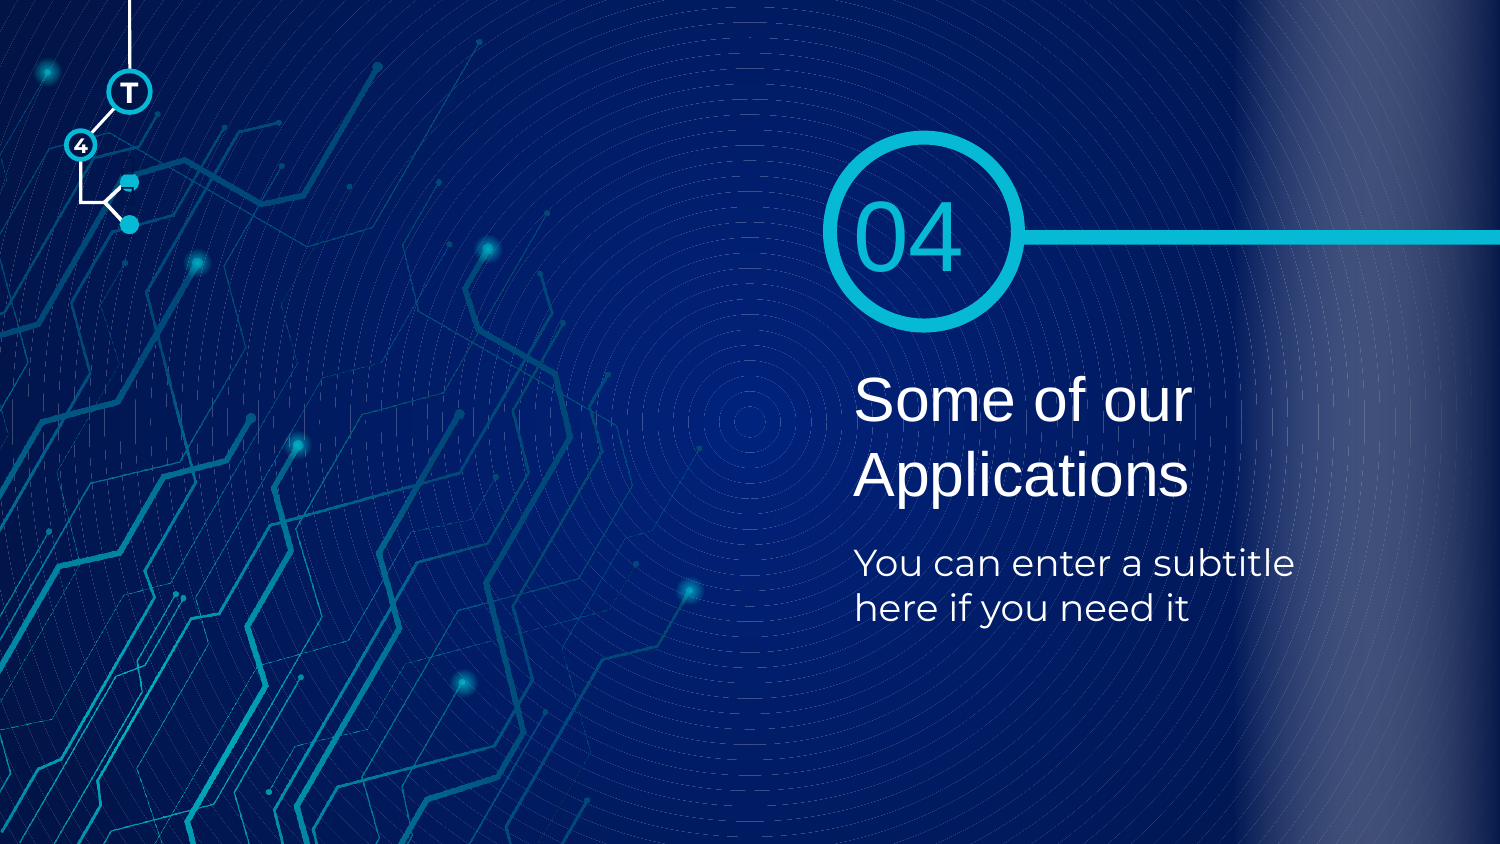

T

4
04
🠺

🠺
# Some of our Applications
You can enter a subtitle here if you need it